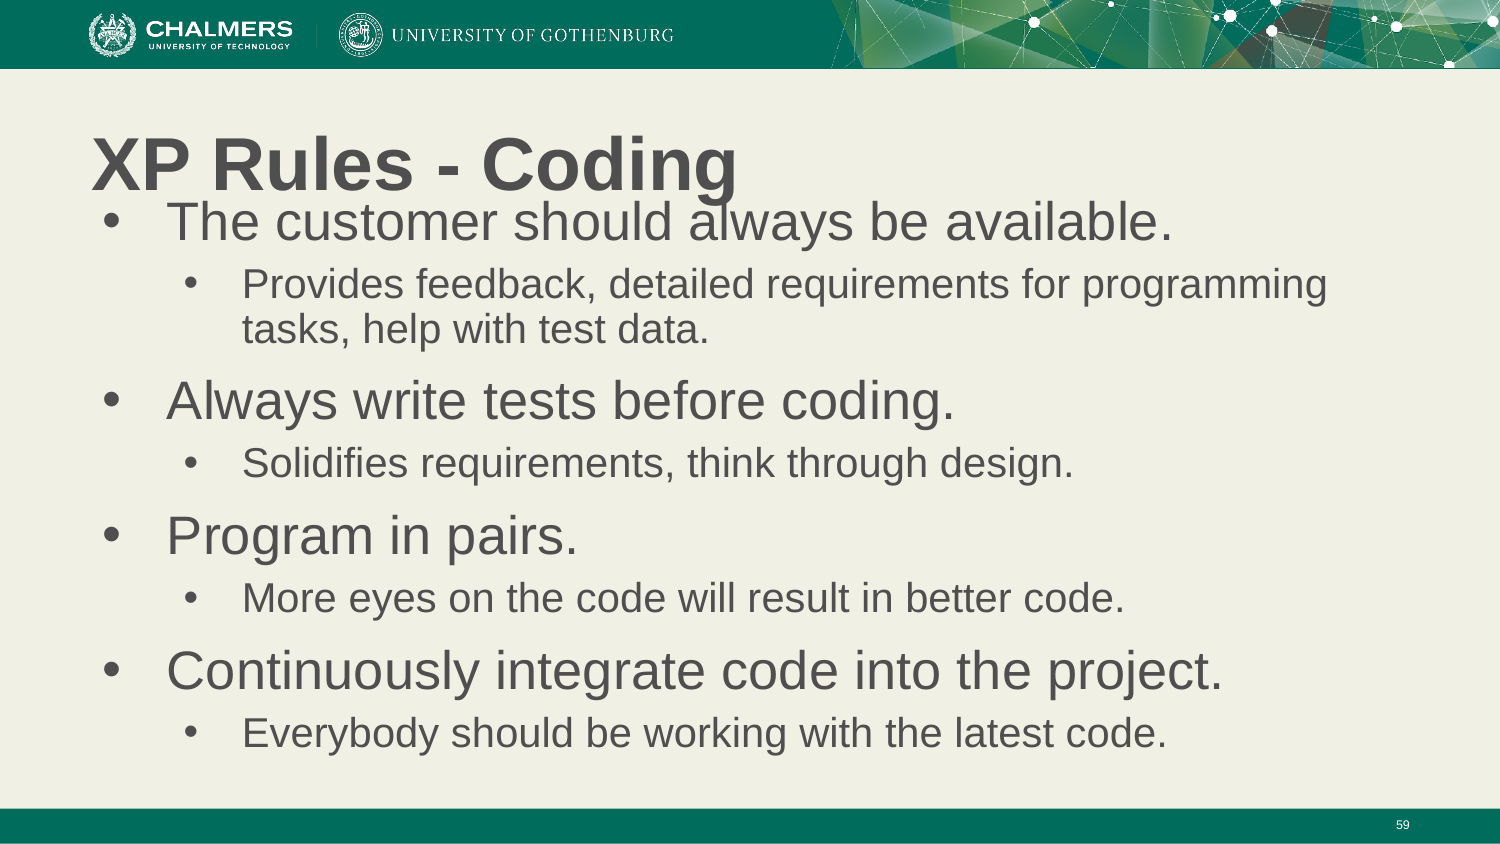

# XP Rules - Coding
The customer should always be available.
Provides feedback, detailed requirements for programming tasks, help with test data.
Always write tests before coding.
Solidifies requirements, think through design.
Program in pairs.
More eyes on the code will result in better code.
Continuously integrate code into the project.
Everybody should be working with the latest code.
59